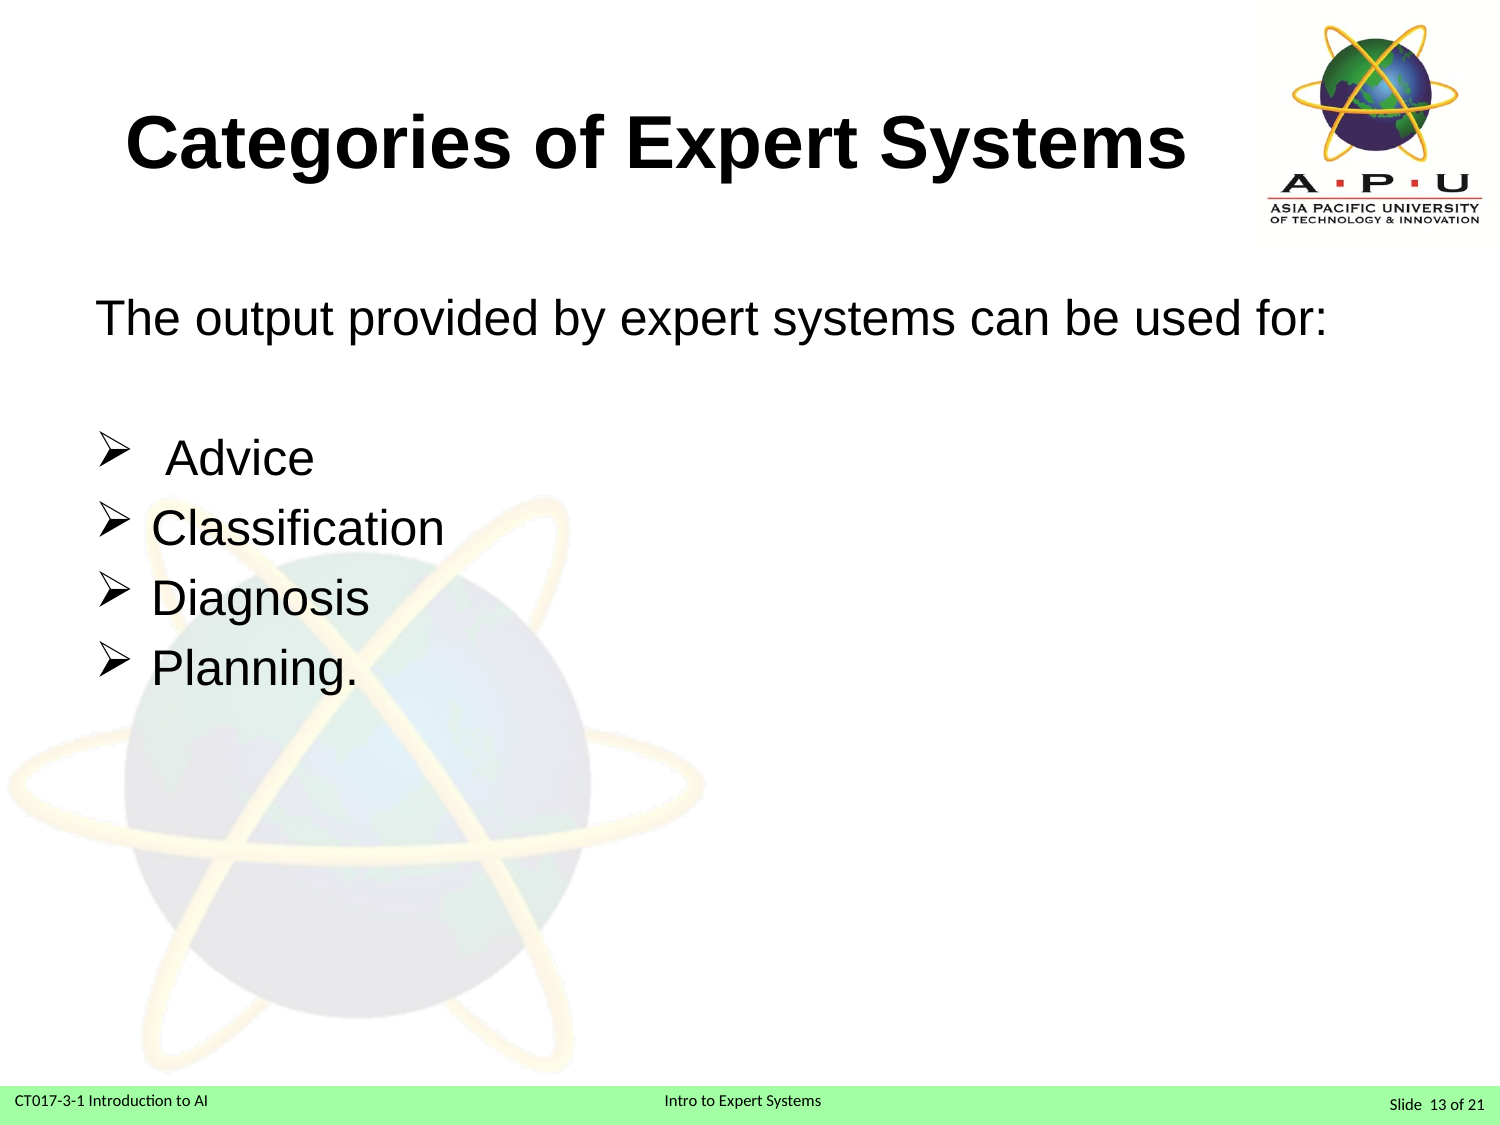

# Categories of Expert Systems
The output provided by expert systems can be used for:

 Advice
Classification
Diagnosis
Planning.
Slide  13 of 21